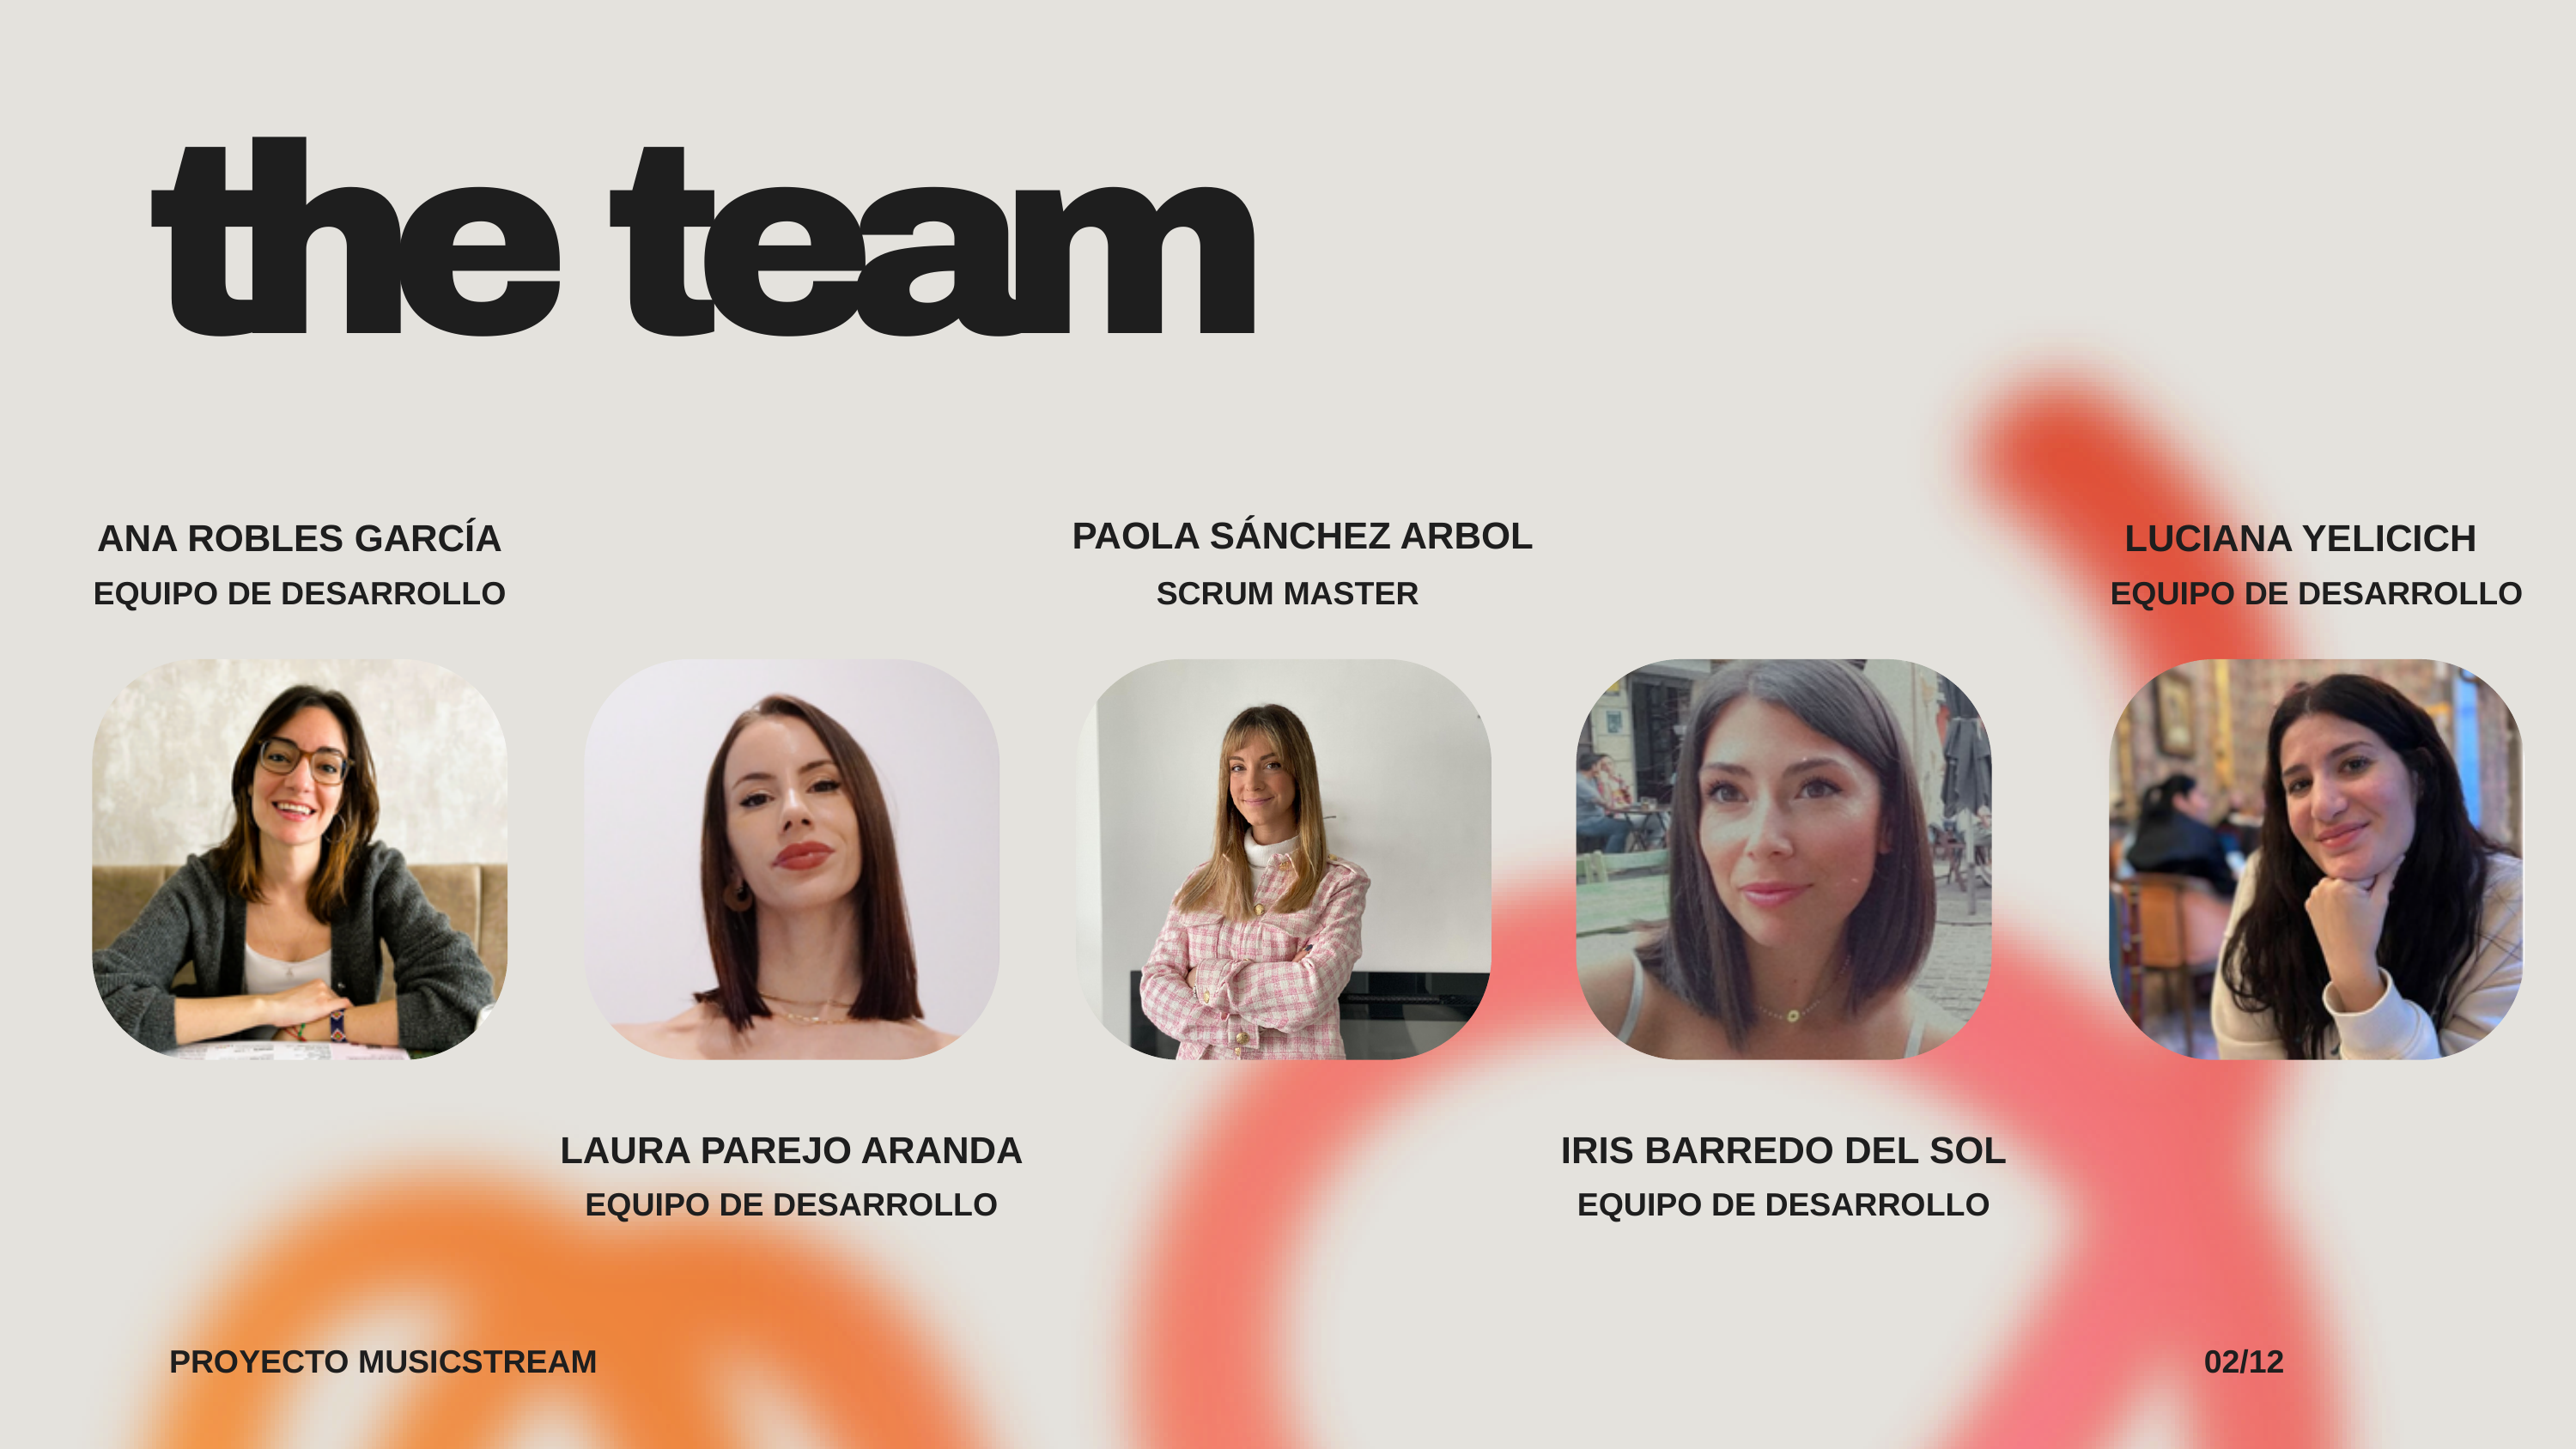

the team

PAOLA SÁNCHEZ ARBOL
ANA ROBLES GARCÍA
LUCIANA YELICICH
EQUIPO DE DESARROLLO
SCRUM MASTER
EQUIPO DE DESARROLLO

LAURA PAREJO ARANDA
IRIS BARREDO DEL SOL
EQUIPO DE DESARROLLO
EQUIPO DE DESARROLLO
PROYECTO MUSICSTREAM
02/12